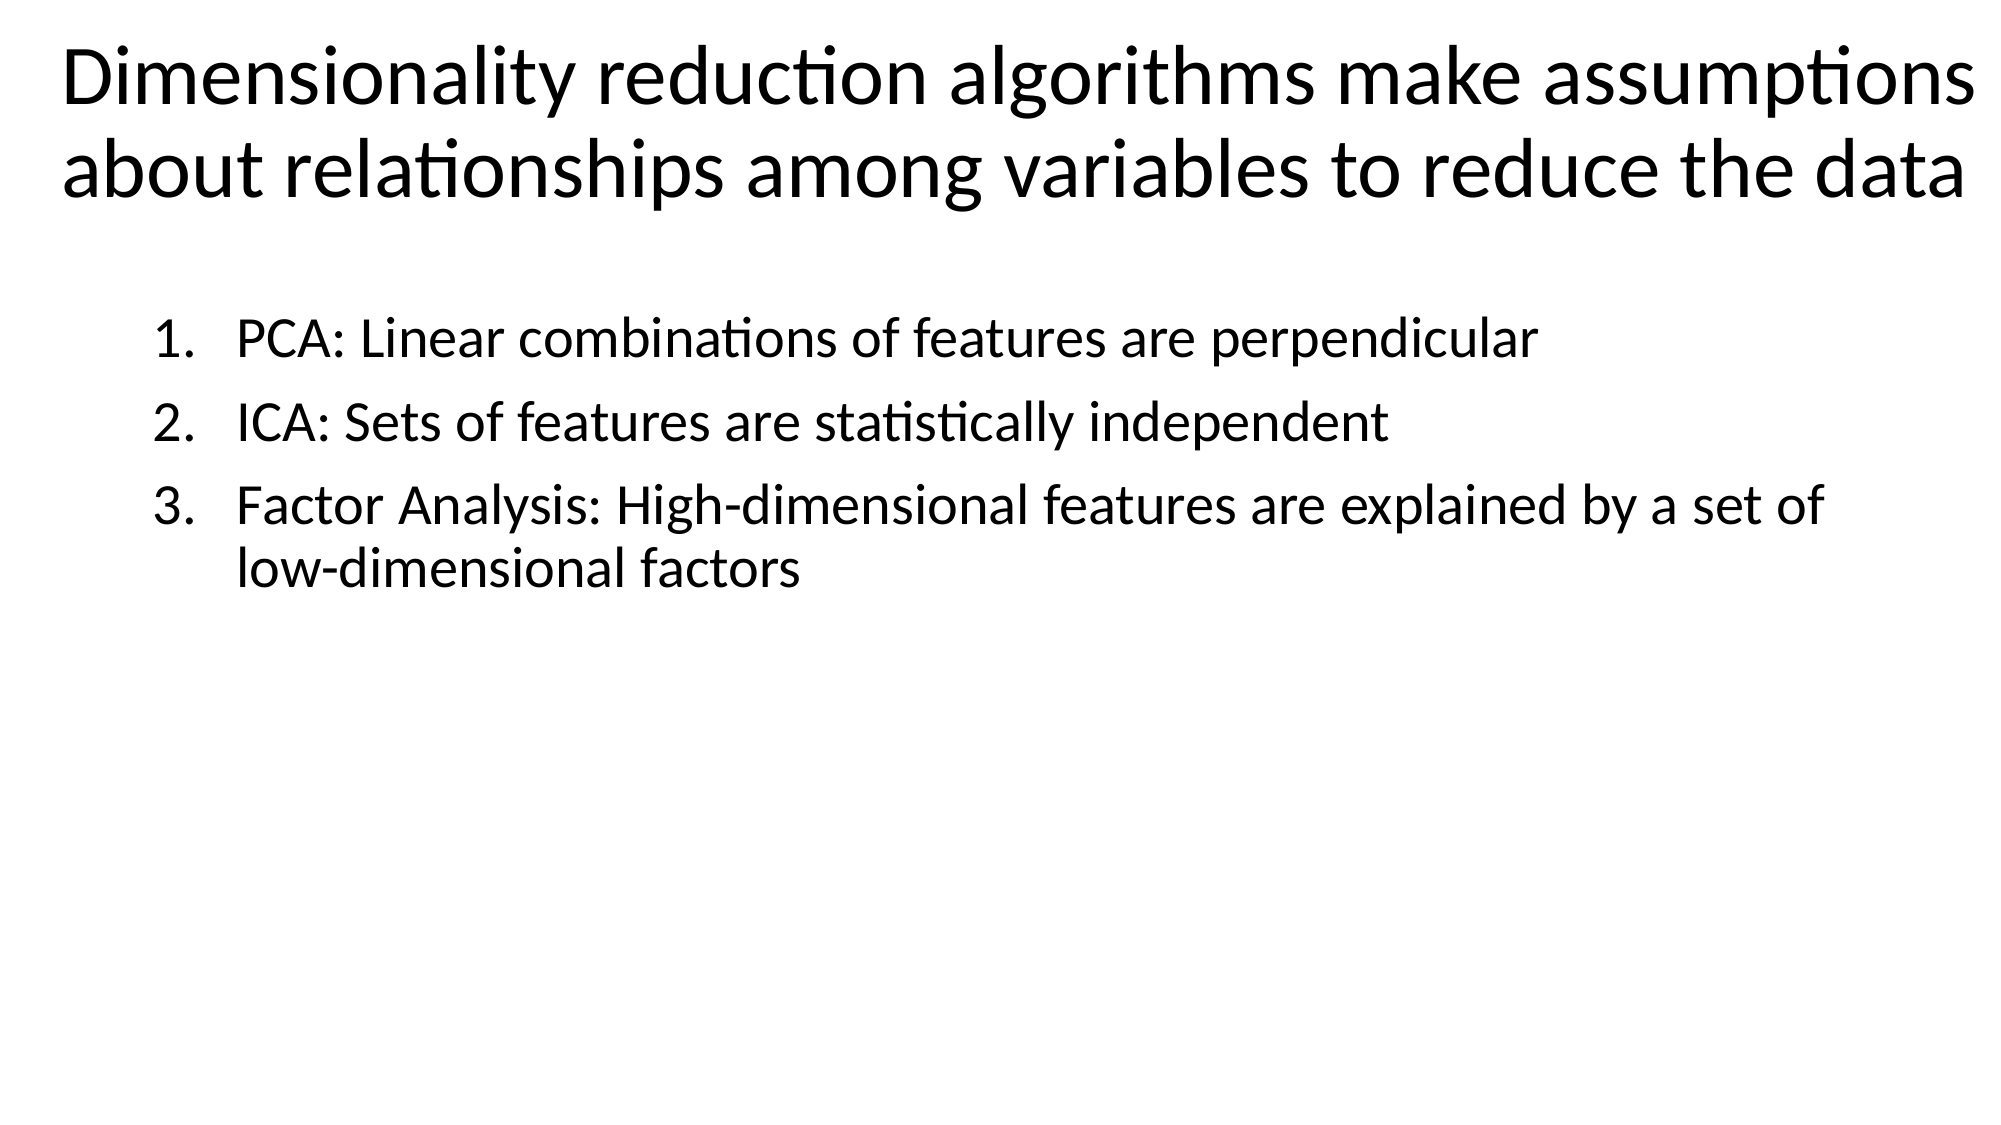

# Dimensionality reduction algorithms make assumptions about relationships among variables to reduce the data
PCA: Linear combinations of features are perpendicular
ICA: Sets of features are statistically independent
Factor Analysis: High-dimensional features are explained by a set of low-dimensional factors